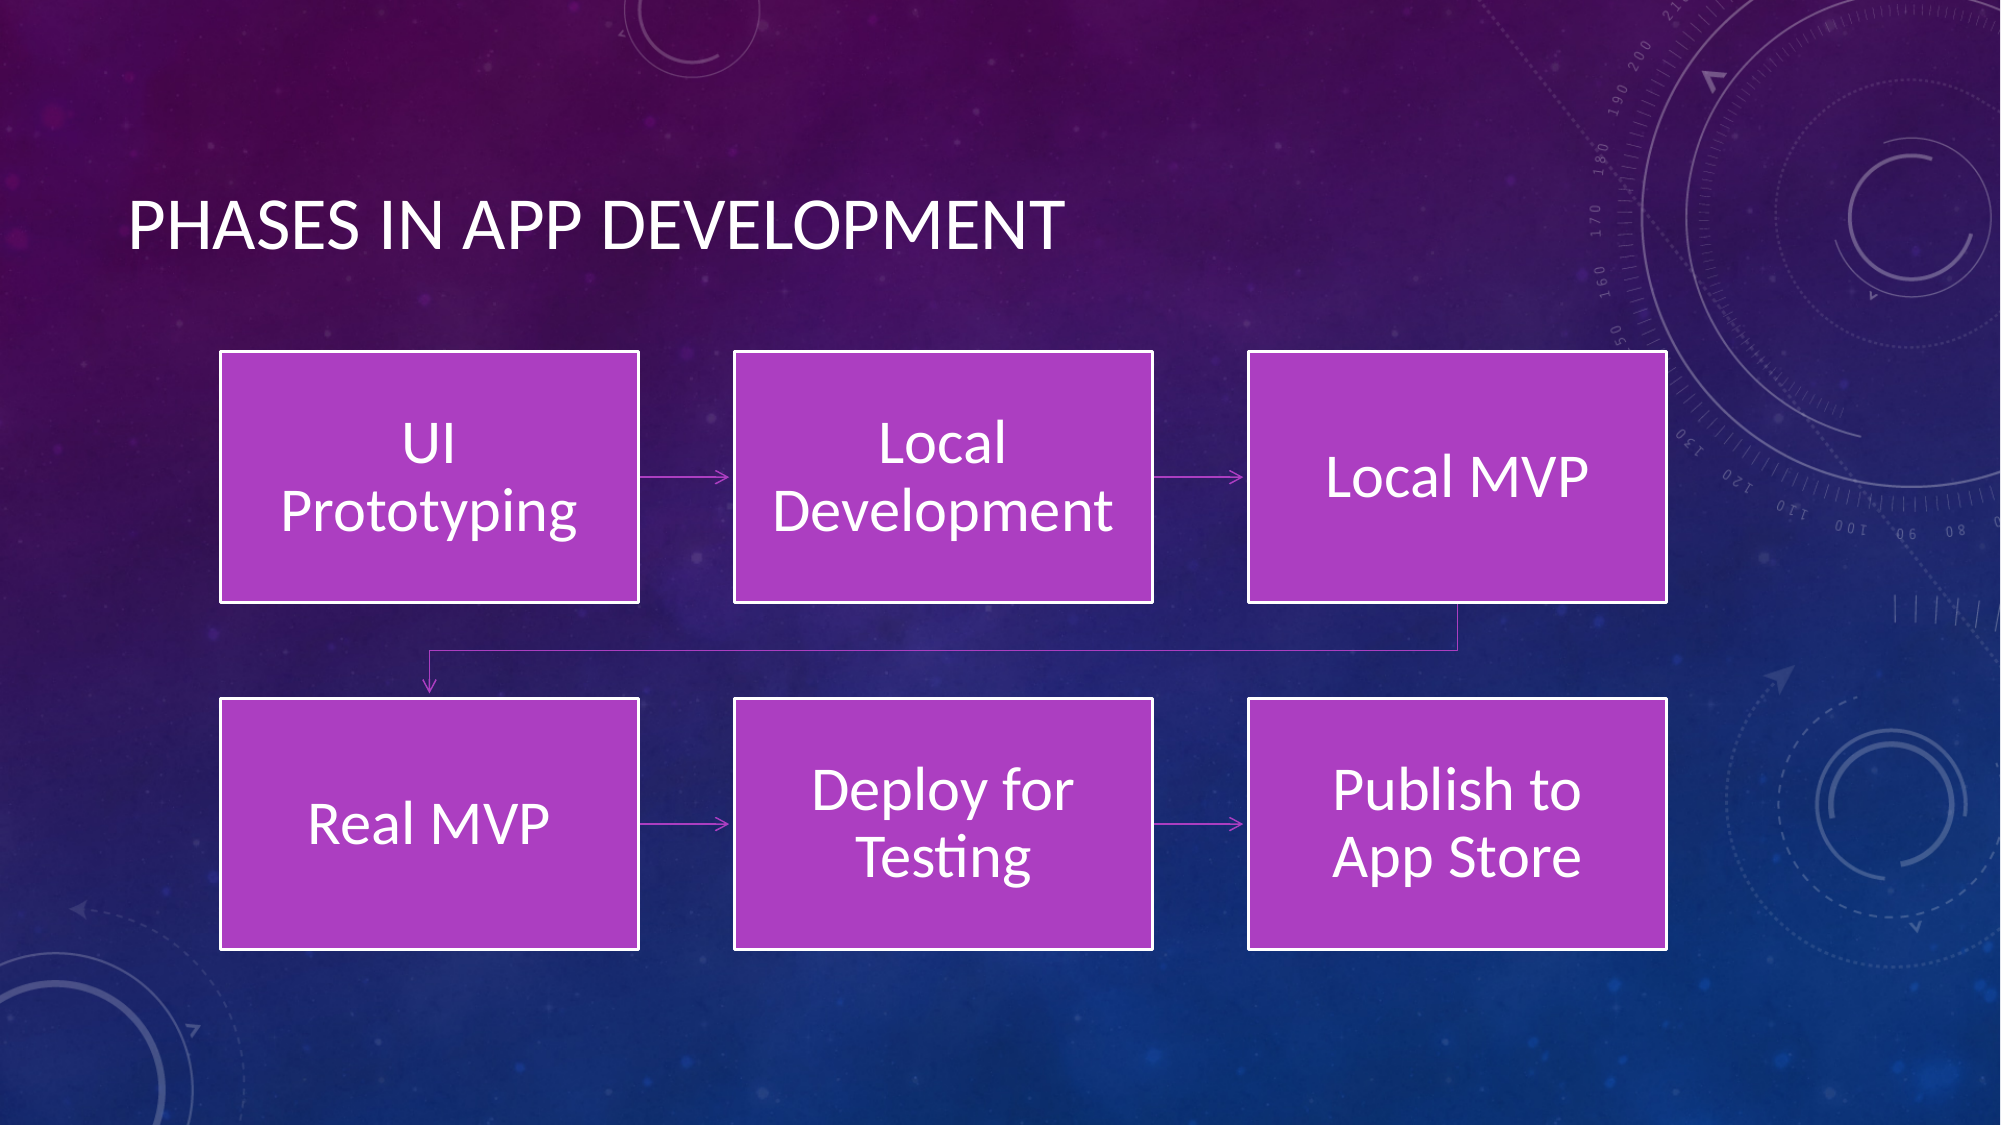

# Phases in App Development

UI Prototyping

Local Development

Local MVP

Real MVP

Deploy for Testing
Publish to App Store